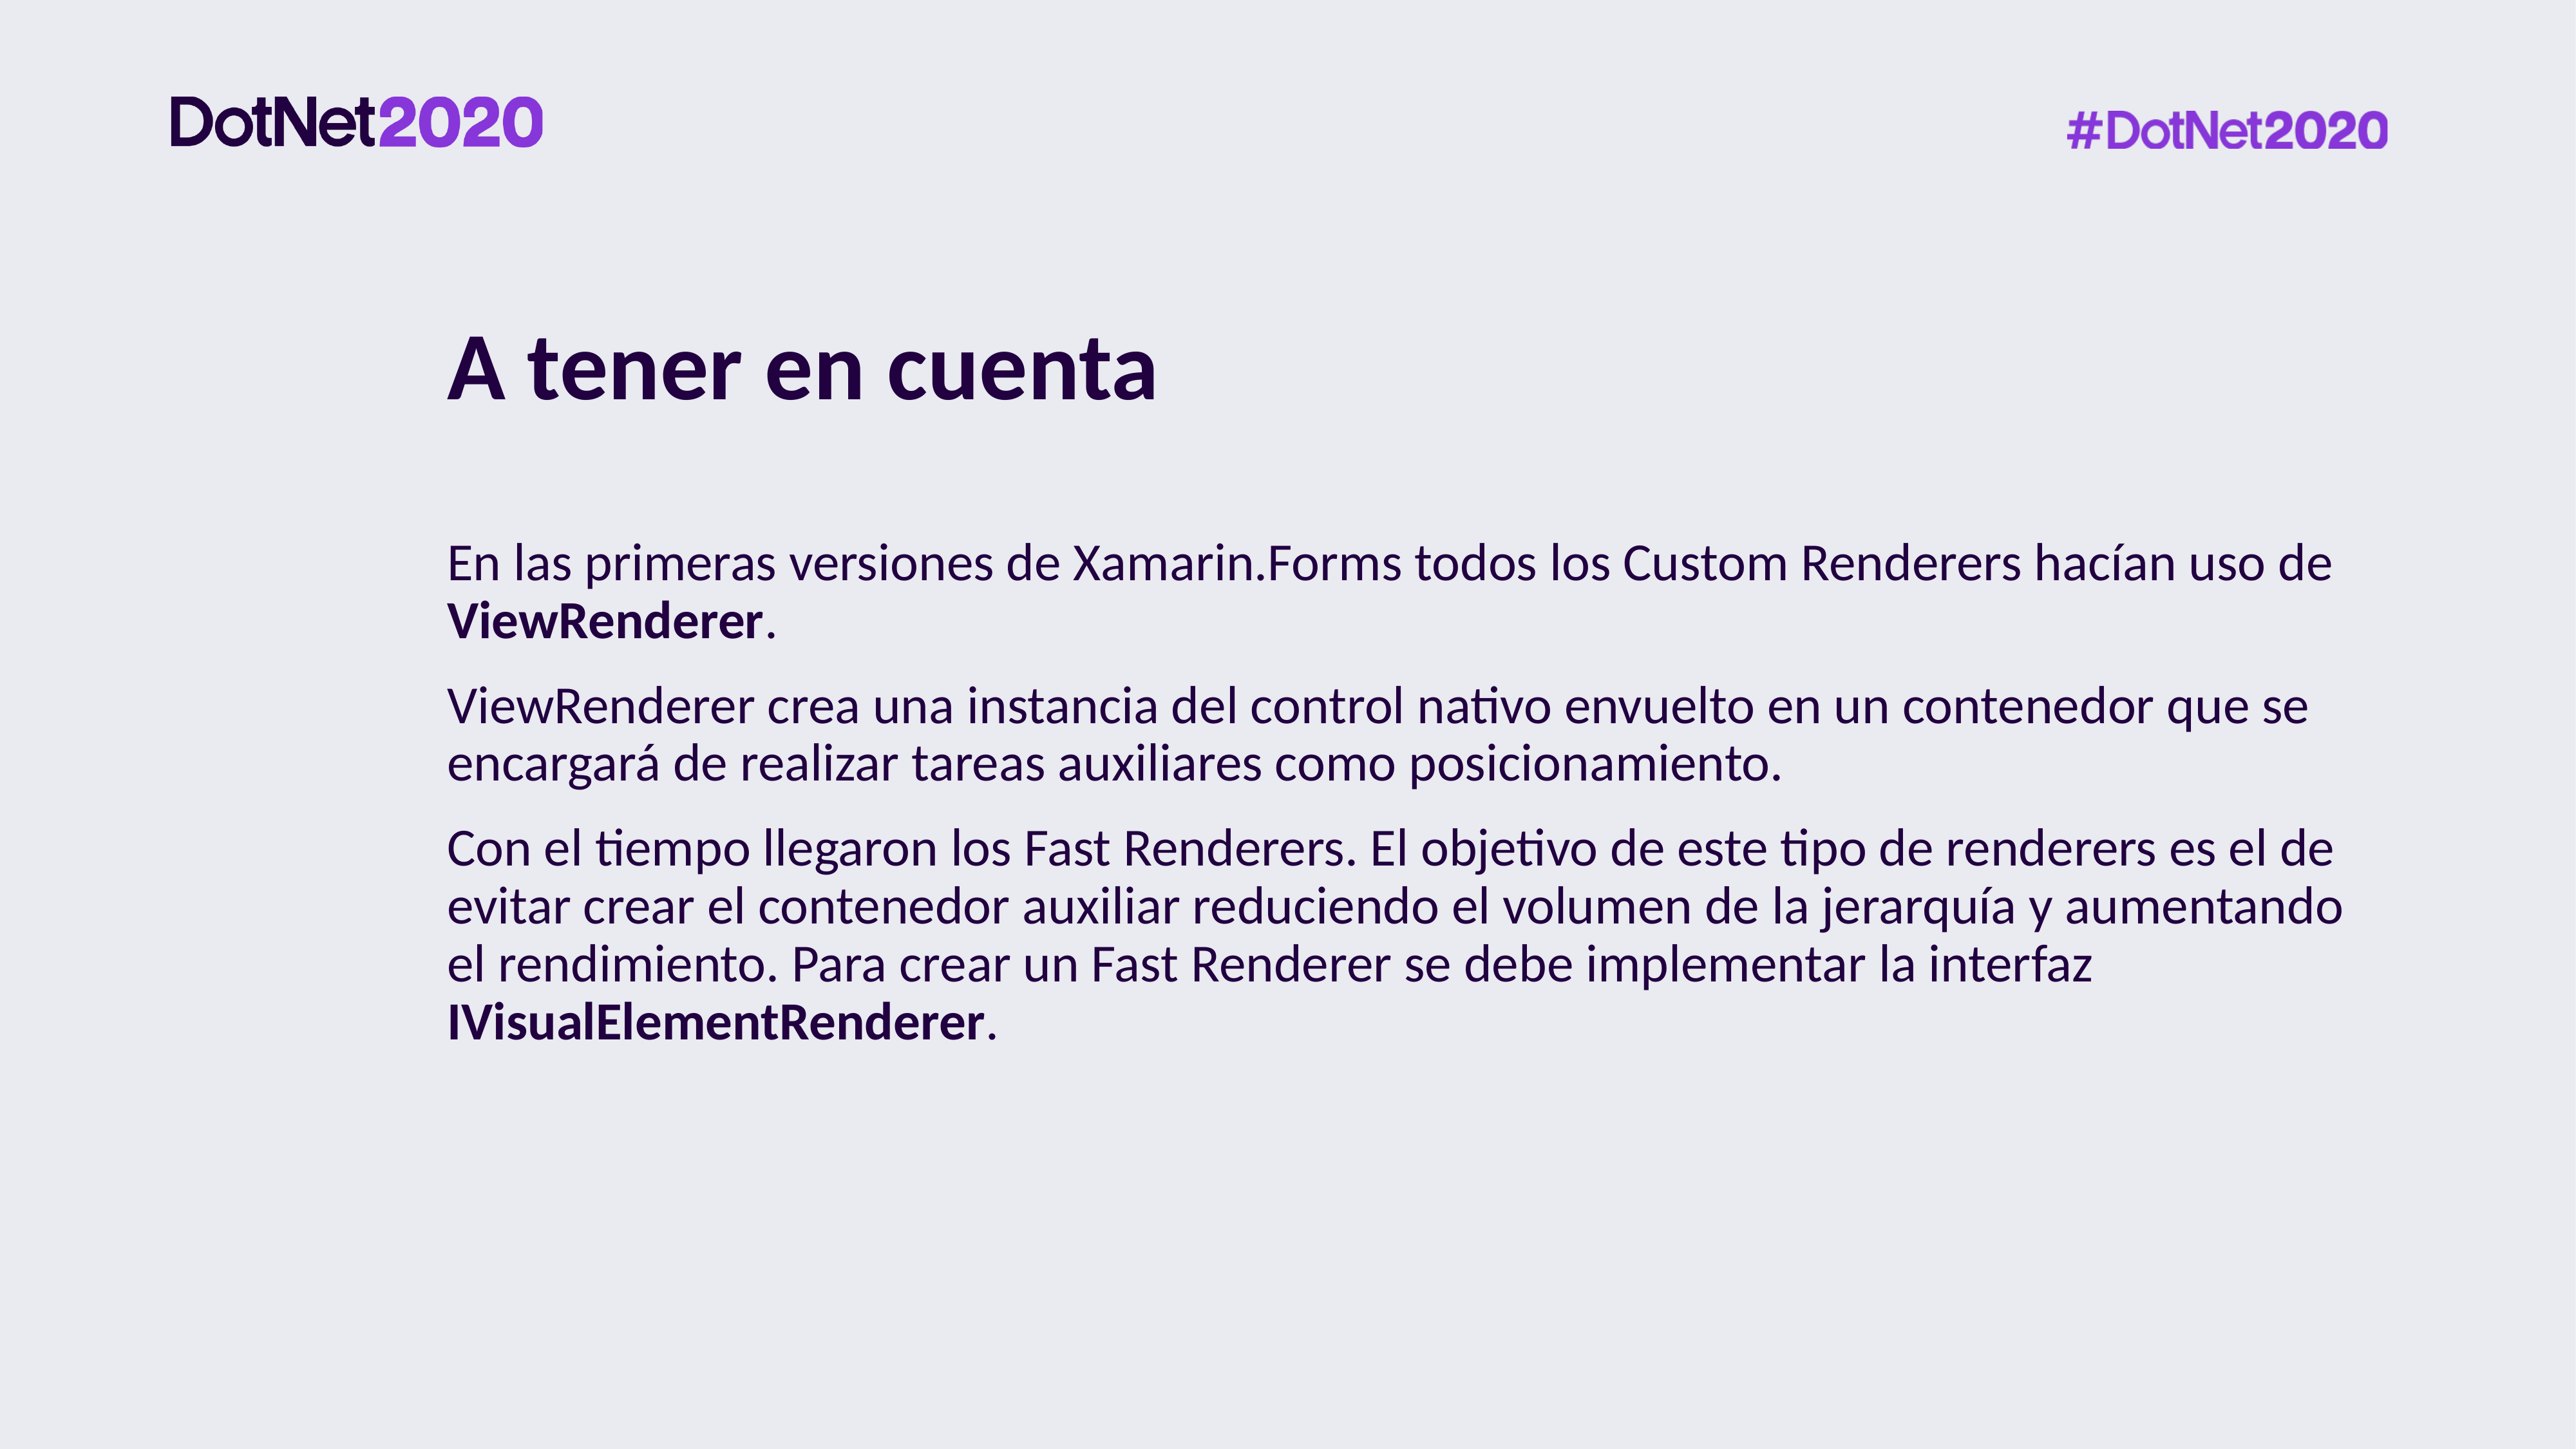

# A tener en cuenta
En las primeras versiones de Xamarin.Forms todos los Custom Renderers hacían uso de ViewRenderer.
ViewRenderer crea una instancia del control nativo envuelto en un contenedor que se encargará de realizar tareas auxiliares como posicionamiento.
Con el tiempo llegaron los Fast Renderers. El objetivo de este tipo de renderers es el de evitar crear el contenedor auxiliar reduciendo el volumen de la jerarquía y aumentando el rendimiento. Para crear un Fast Renderer se debe implementar la interfaz IVisualElementRenderer.